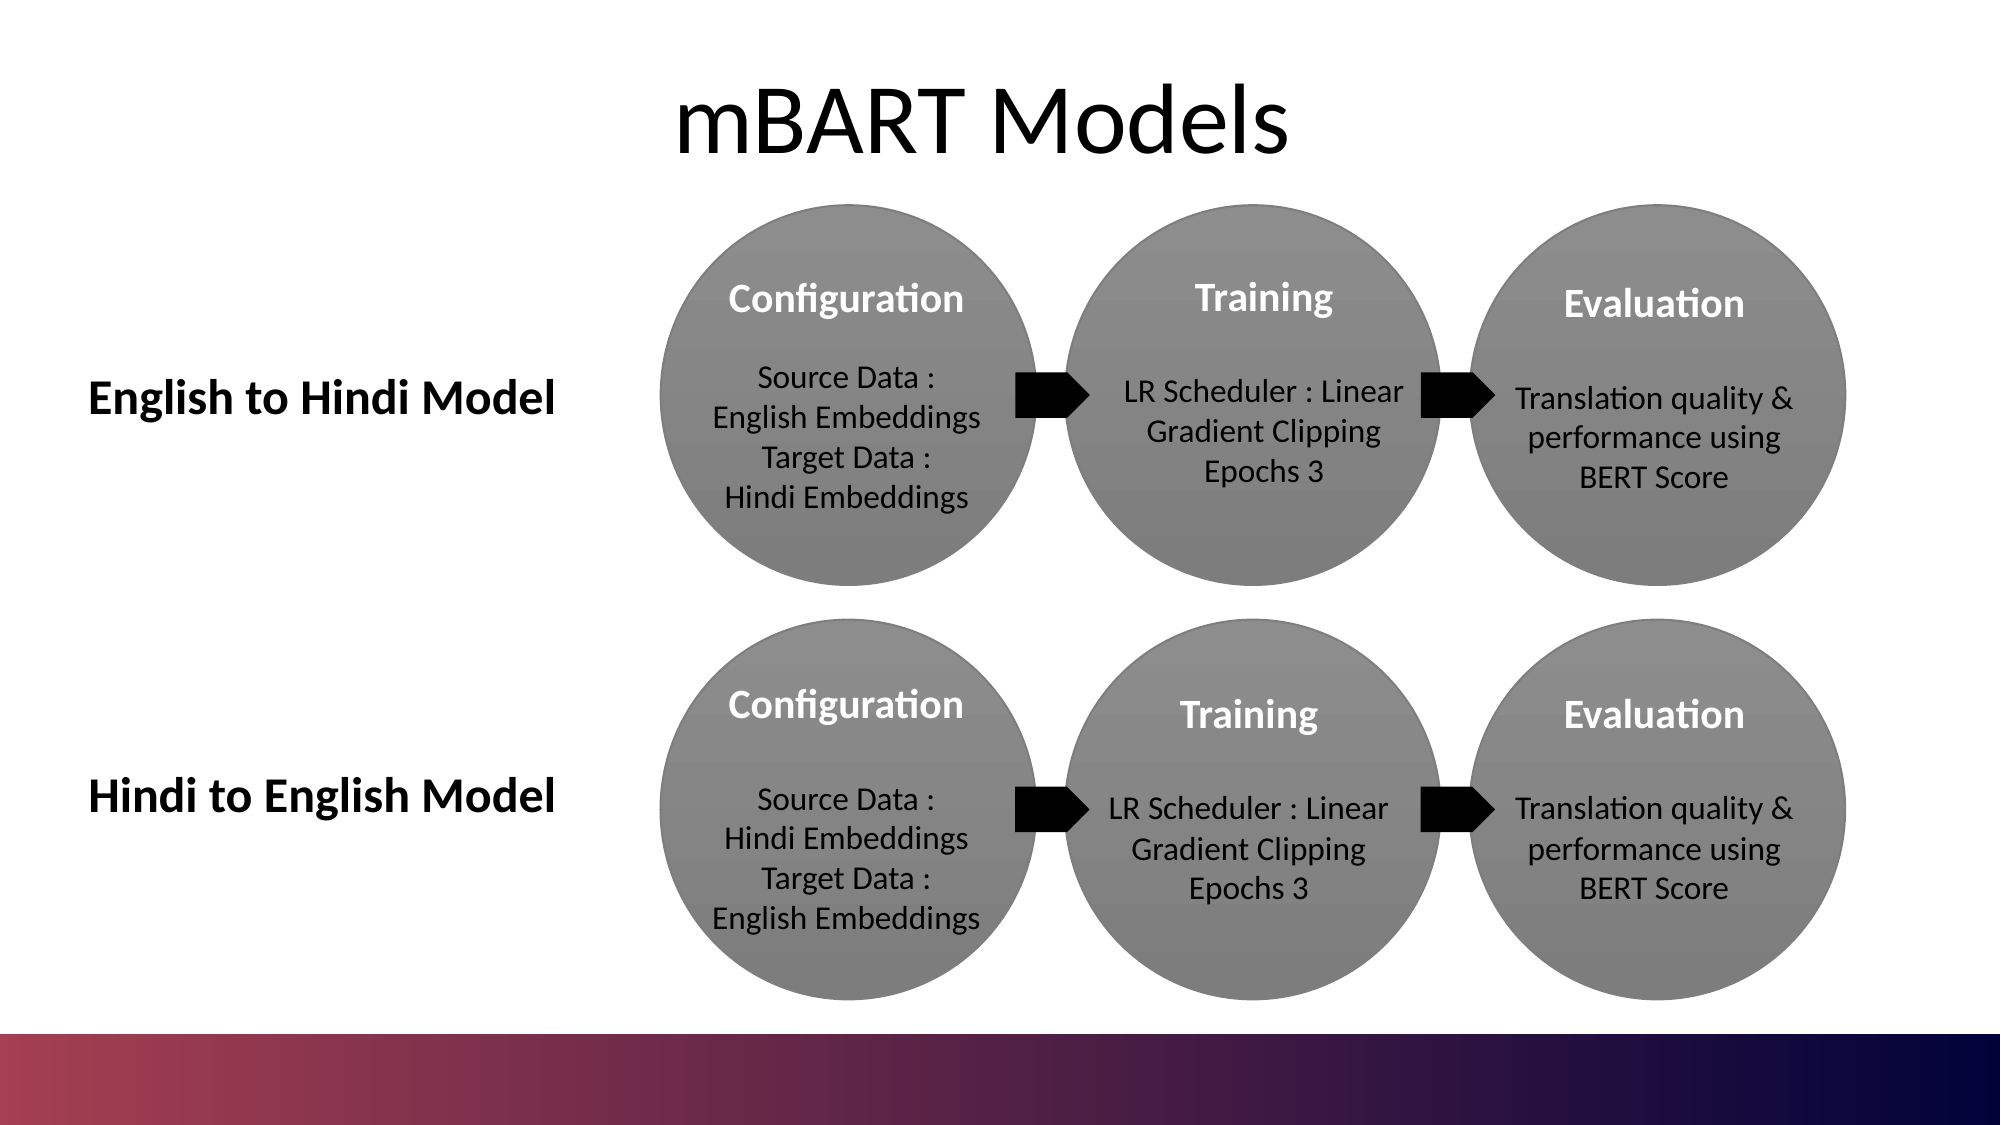

mBART Models

Training

LR Scheduler : Linear
Gradient Clipping
Epochs 3
Configuration

Source Data :
English Embeddings
Target Data :
Hindi Embeddings
Evaluation

Translation quality & performance using BERT Score
English to Hindi Model

Configuration

Source Data :
Hindi Embeddings
Target Data :
English Embeddings

Training

LR Scheduler : Linear
Gradient Clipping
Epochs 3
Evaluation

Translation quality & performance using BERT Score
Hindi to English Model